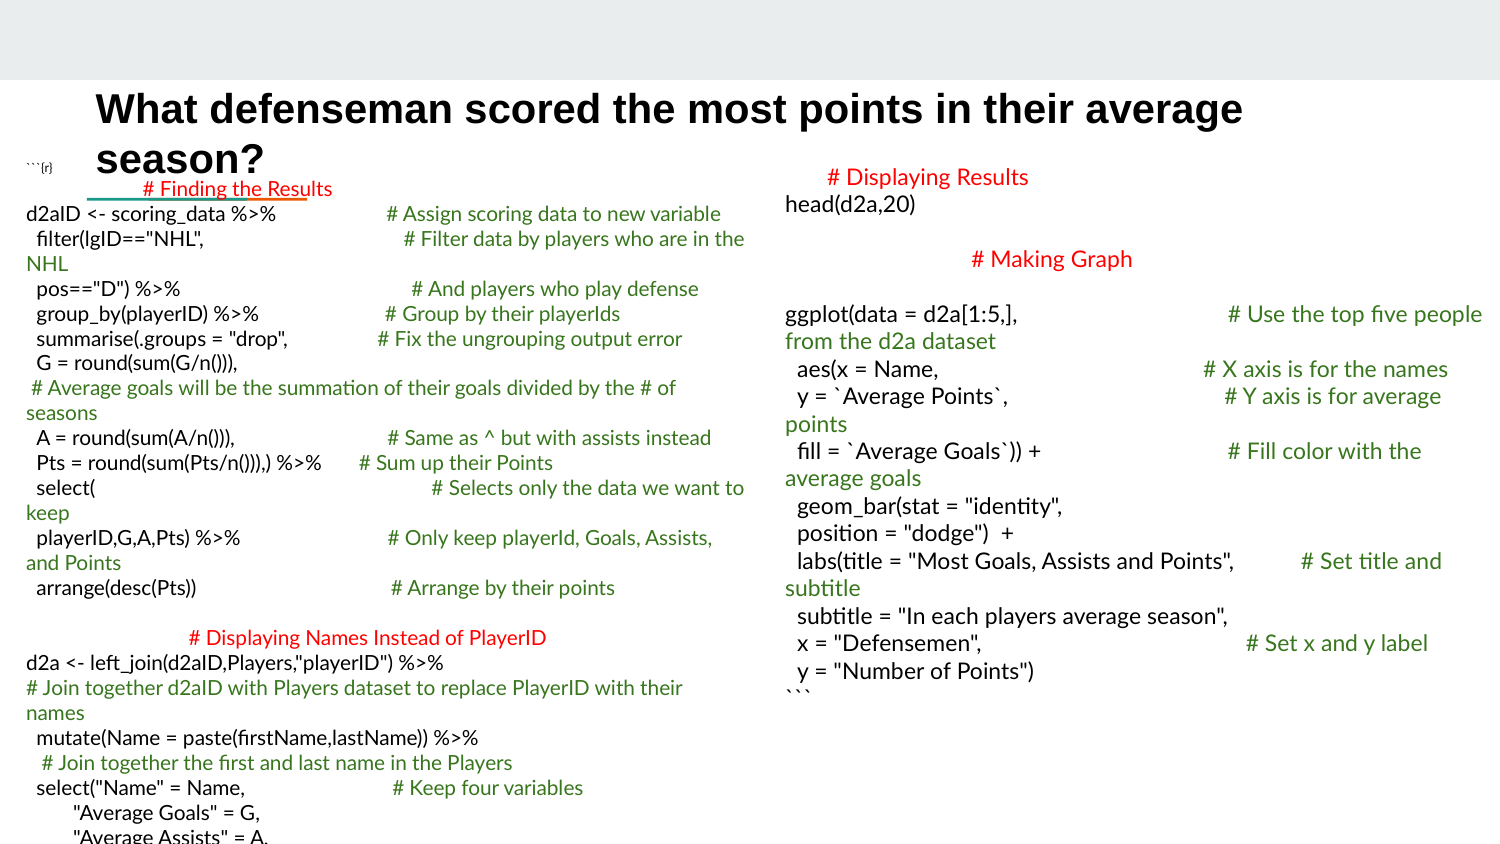

# What defenseman scored the most points in their average season?
```{r}
                               # Finding the Results
d2aID <- scoring_data %>%                     # Assign scoring data to new variable
  filter(lgID=="NHL",                                      # Filter data by players who are in the NHL
  pos=="D") %>%                                            # And players who play defense
  group_by(playerID) %>%                        # Group by their playerIds
  summarise(.groups = "drop",                 # Fix the ungrouping output error
  G = round(sum(G/n())),
 # Average goals will be the summation of their goals divided by the # of seasons
  A = round(sum(A/n())),                             # Same as ^ but with assists instead
  Pts = round(sum(Pts/n())),) %>%       # Sum up their Points
  select(                                                                # Selects only the data we want to keep
  playerID,G,A,Pts) %>%                            # Only keep playerId, Goals, Assists, and Points
  arrange(desc(Pts))                                     # Arrange by their points

                               # Displaying Names Instead of PlayerID
d2a <- left_join(d2aID,Players,"playerID") %>%
# Join together d2aID with Players dataset to replace PlayerID with their names
  mutate(Name = paste(firstName,lastName)) %>%
   # Join together the first and last name in the Players
  select("Name" = Name,                            # Keep four variables
         "Average Goals" = G,
         "Average Assists" = A,
         "Average Points" = Pts)

       # Displaying Results
head(d2a,20)

                               # Making Graph

ggplot(data = d2a[1:5,],                                   # Use the top five people from the d2a dataset
  aes(x = Name,                                            # X axis is for the names
  y = `Average Points`,                                    # Y axis is for average points
  fill = `Average Goals`)) +                               # Fill color with the average goals
  geom_bar(stat = "identity",
  position = "dodge")  +
  labs(title = "Most Goals, Assists and Points",           # Set title and subtitle
  subtitle = "In each players average season",
  x = "Defensemen",                                            # Set x and y label
  y = "Number of Points")
```